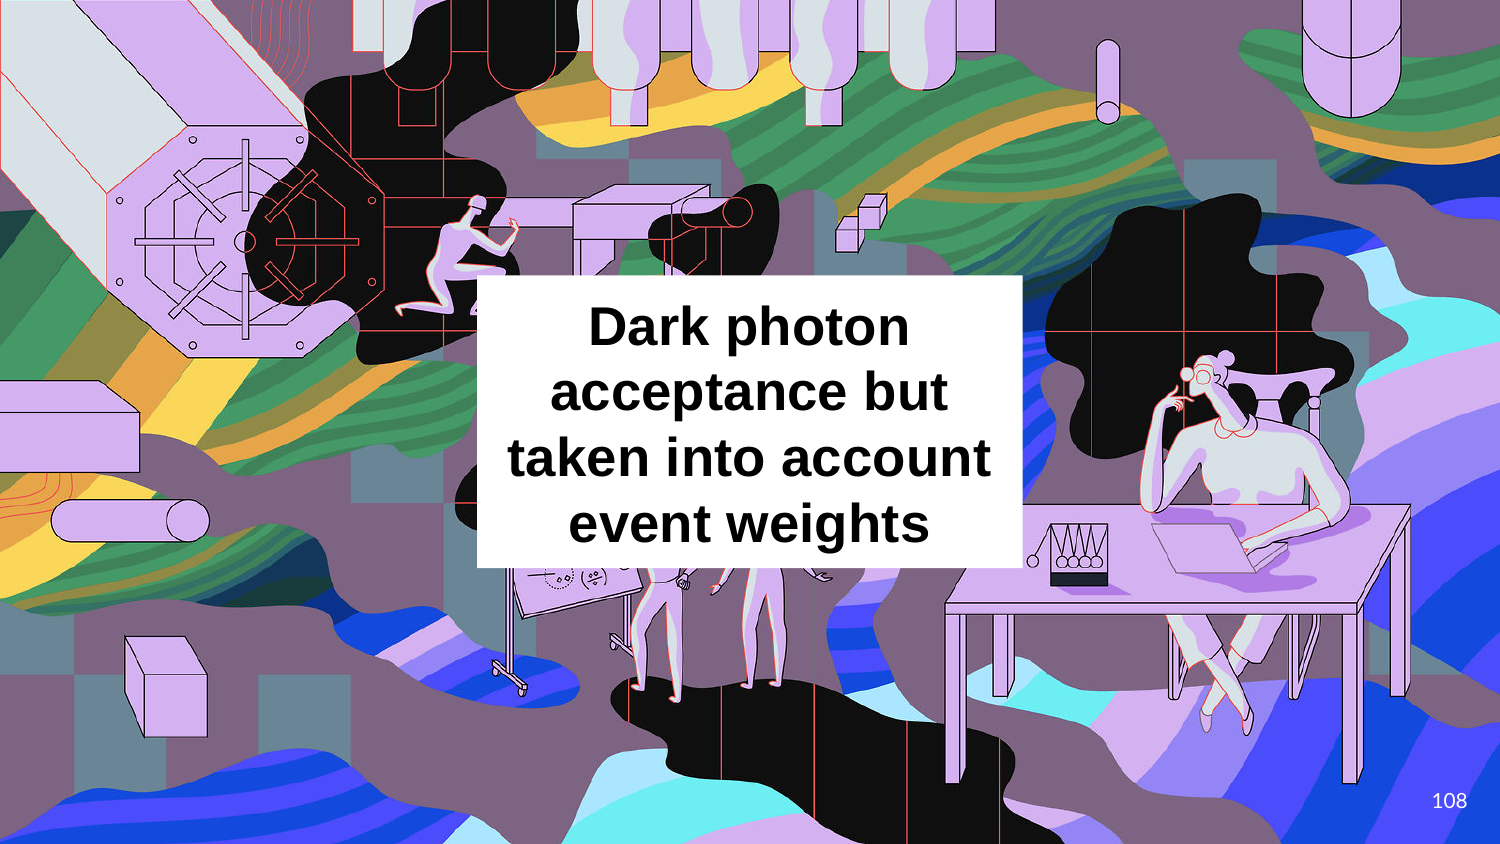

# Dark photon acceptance but taken into account event weights
108